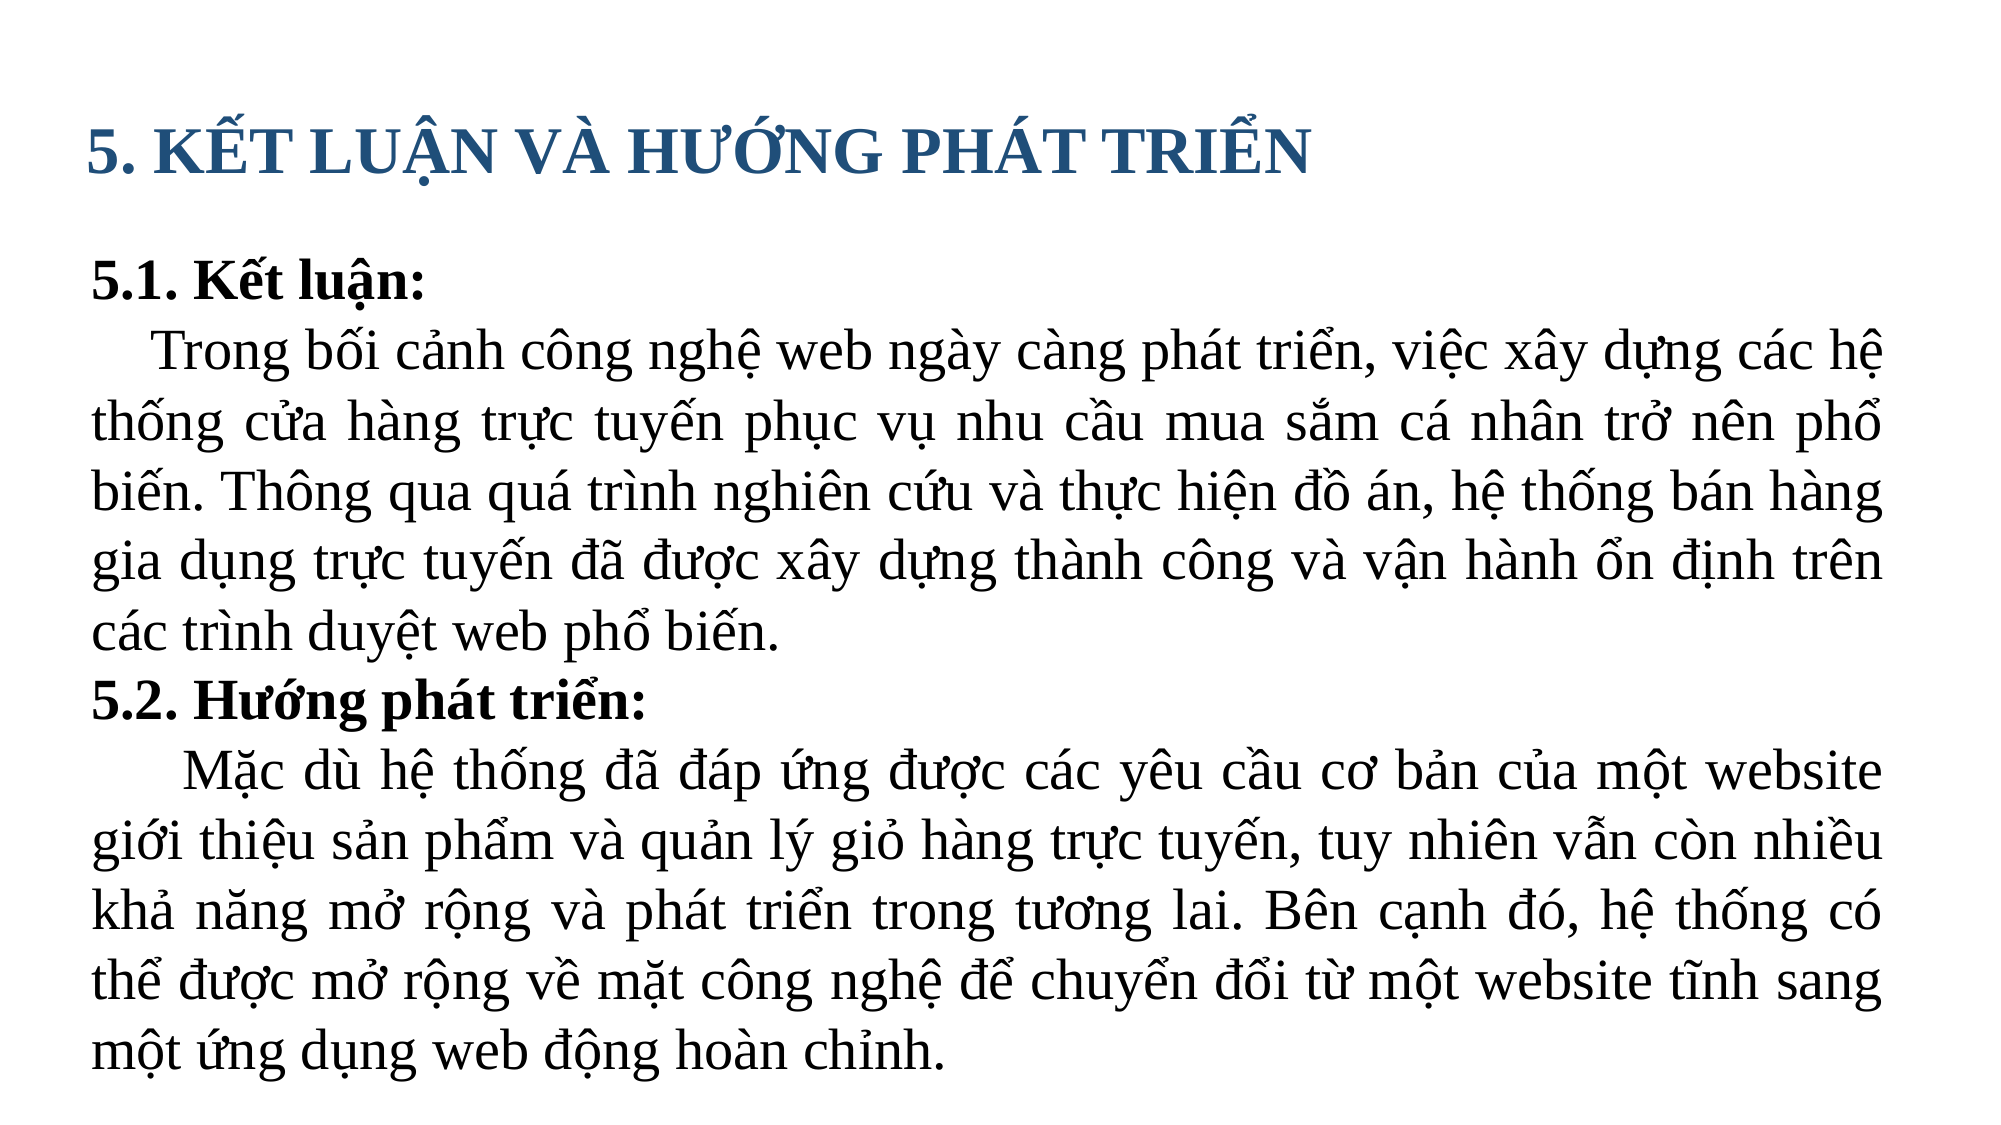

5. KẾT LUẬN VÀ HƯỚNG PHÁT TRIỂN
5.1. Kết luận:
    Trong bối cảnh công nghệ web ngày càng phát triển, việc xây dựng các hệ thống cửa hàng trực tuyến phục vụ nhu cầu mua sắm cá nhân trở nên phổ biến. Thông qua quá trình nghiên cứu và thực hiện đồ án, hệ thống bán hàng gia dụng trực tuyến đã được xây dựng thành công và vận hành ổn định trên các trình duyệt web phổ biến.
5.2. Hướng phát triển:
     Mặc dù hệ thống đã đáp ứng được các yêu cầu cơ bản của một website giới thiệu sản phẩm và quản lý giỏ hàng trực tuyến, tuy nhiên vẫn còn nhiều khả năng mở rộng và phát triển trong tương lai. Bên cạnh đó, hệ thống có thể được mở rộng về mặt công nghệ để chuyển đổi từ một website tĩnh sang một ứng dụng web động hoàn chỉnh.